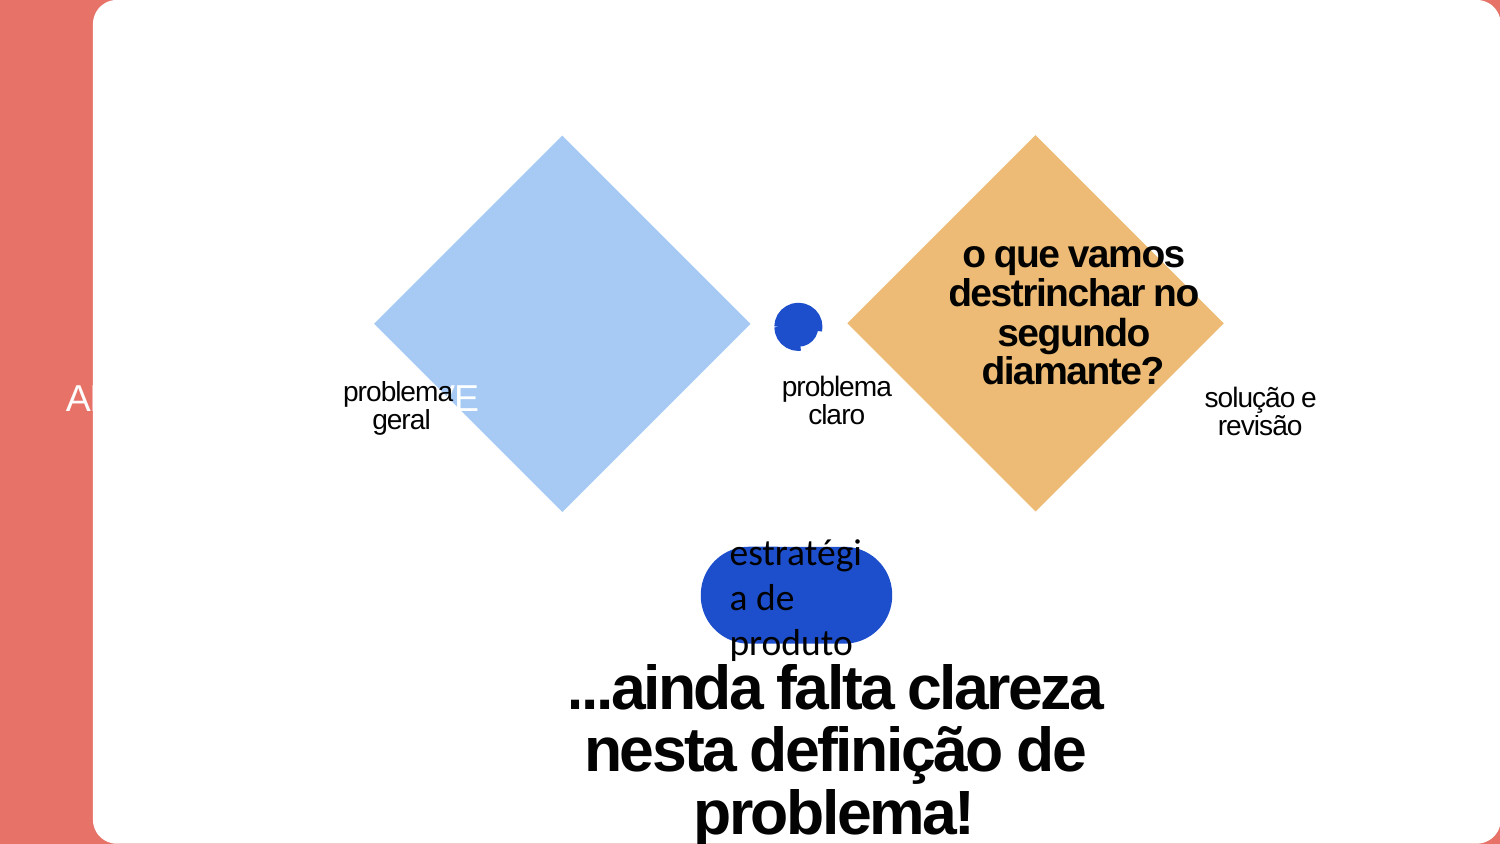

o que vamos destrinchar no segundo diamante?

problema
claro
problema
geral
solução e revisão
APRENDIZADOS CHAVE
estratégia de produto
...ainda falta clareza nesta definição de problema!